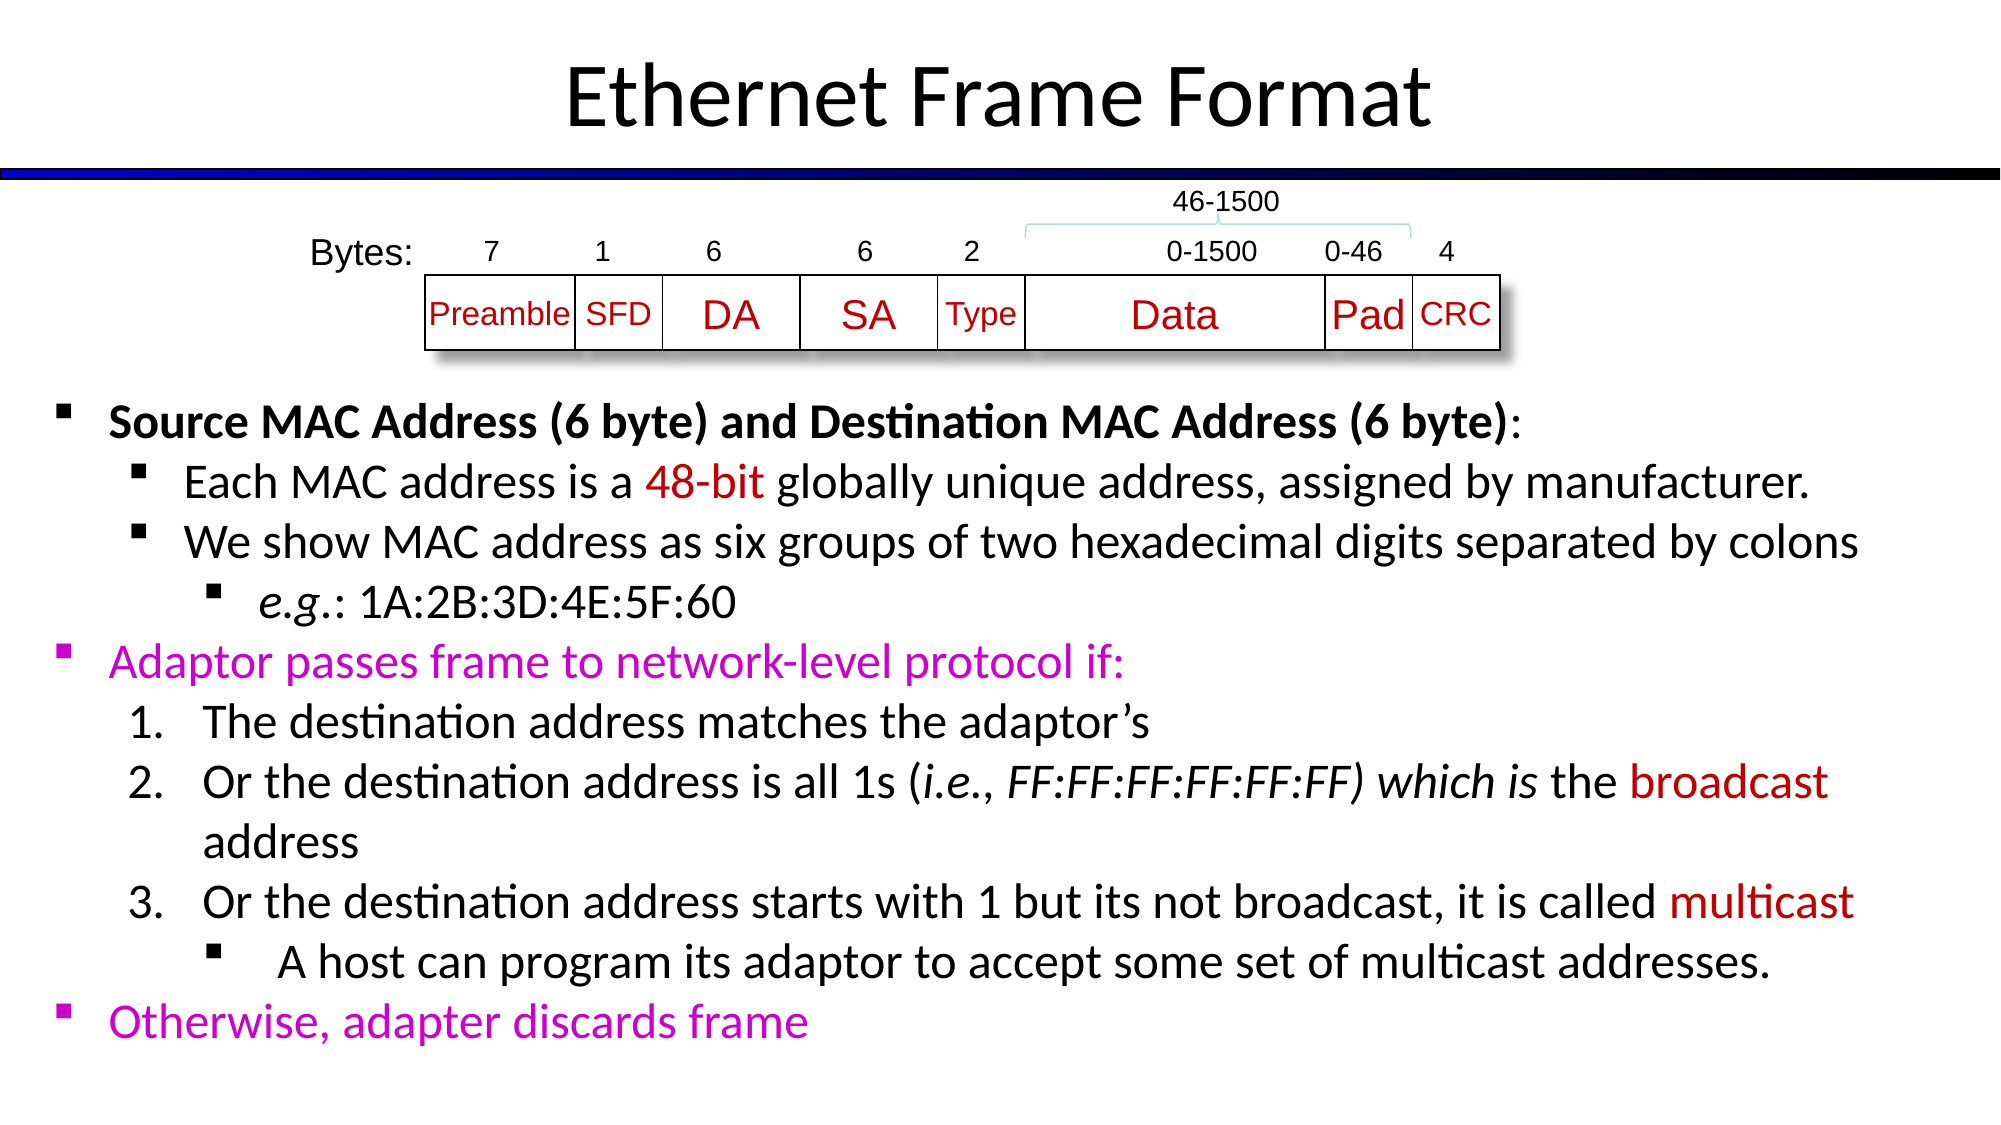

# Ethernet Frame Format

46-1500
Bytes:
7
1
6
6
2
0-1500
0-46
4
CRC
Pad
Data
Type
SA
DA
SFD
Preamble
Source MAC Address (6 byte) and Destination MAC Address (6 byte):
Each MAC address is a 48-bit globally unique address, assigned by manufacturer.
We show MAC address as six groups of two hexadecimal digits separated by colons
e.g.: 1A:2B:3D:4E:5F:60
Adaptor passes frame to network-level protocol if:
The destination address matches the adaptor’s
Or the destination address is all 1s (i.e., FF:FF:FF:FF:FF:FF) which is the broadcast address
Or the destination address starts with 1 but its not broadcast, it is called multicast
A host can program its adaptor to accept some set of multicast addresses.
Otherwise, adapter discards frame